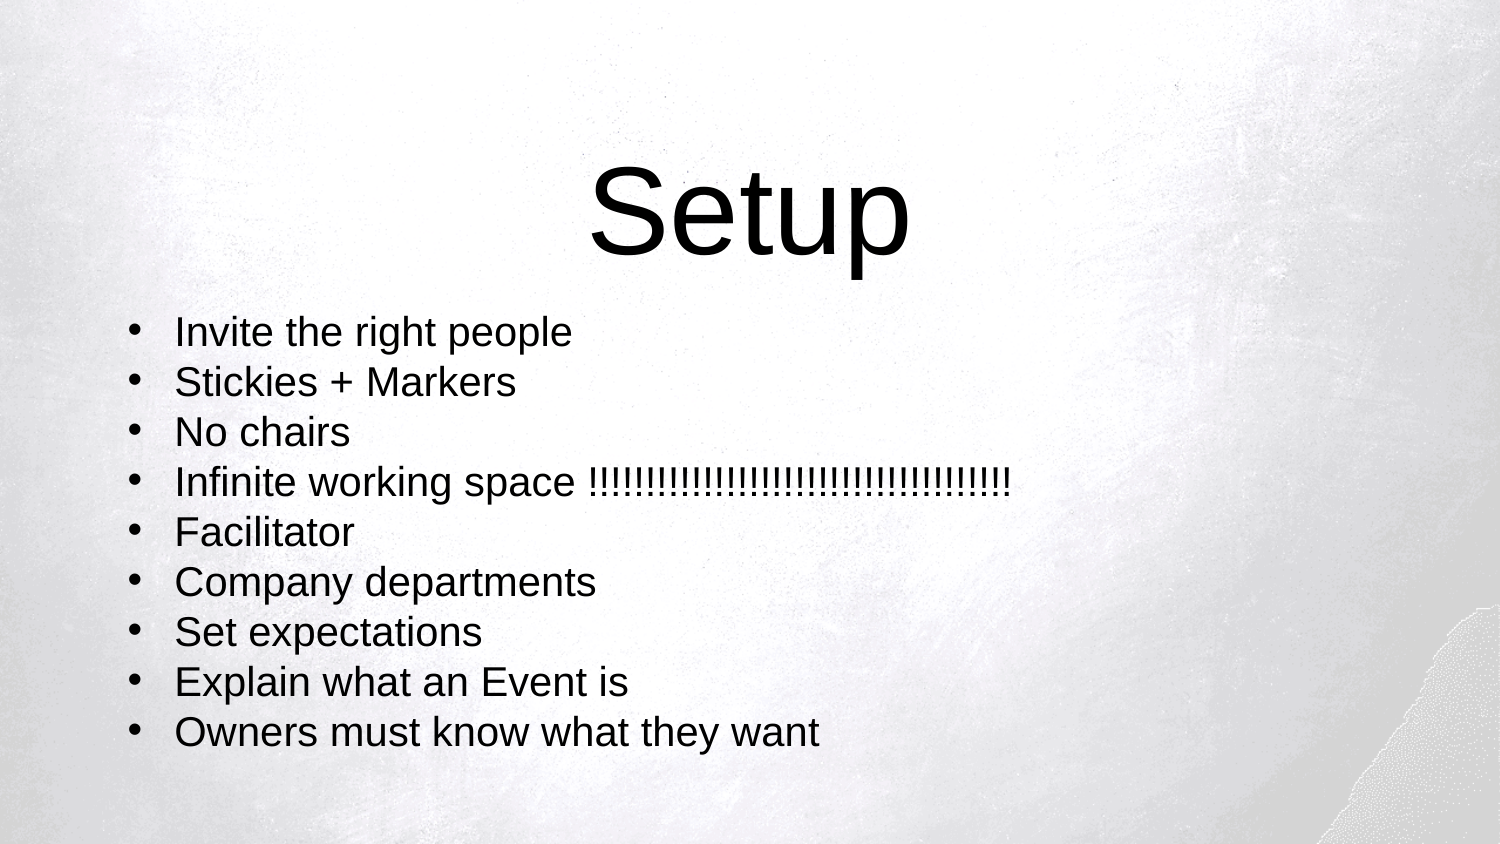

Setup
Invite the right people
Stickies + Markers
No chairs
Infinite working space !!!!!!!!!!!!!!!!!!!!!!!!!!!!!!!!!!!!!
Facilitator
Company departments
Set expectations
Explain what an Event is
Owners must know what they want